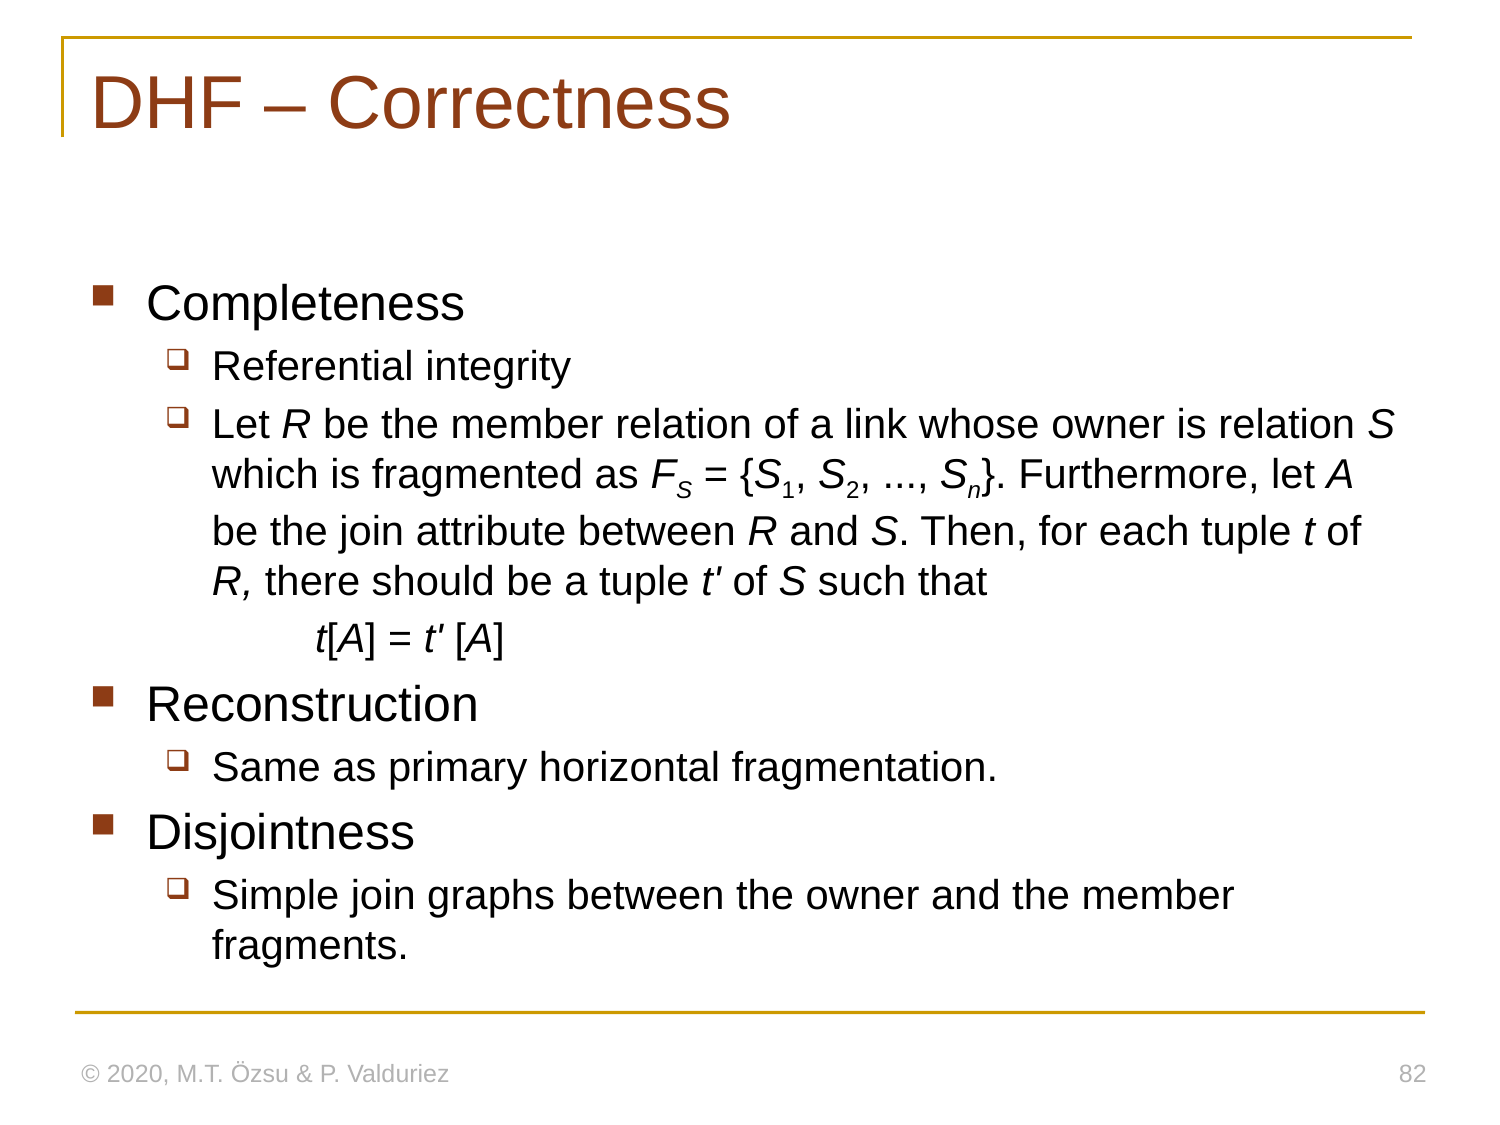

# DHF – Correctness
Completeness
Referential integrity
Let R be the member relation of a link whose owner is relation S which is fragmented as FS = {S1, S2, ..., Sn}. Furthermore, let A be the join attribute between R and S. Then, for each tuple t of R, there should be a tuple t' of S such that
t[A] = t' [A]
Reconstruction
Same as primary horizontal fragmentation.
Disjointness
Simple join graphs between the owner and the member fragments.
© 2020, M.T. Özsu & P. Valduriez
82